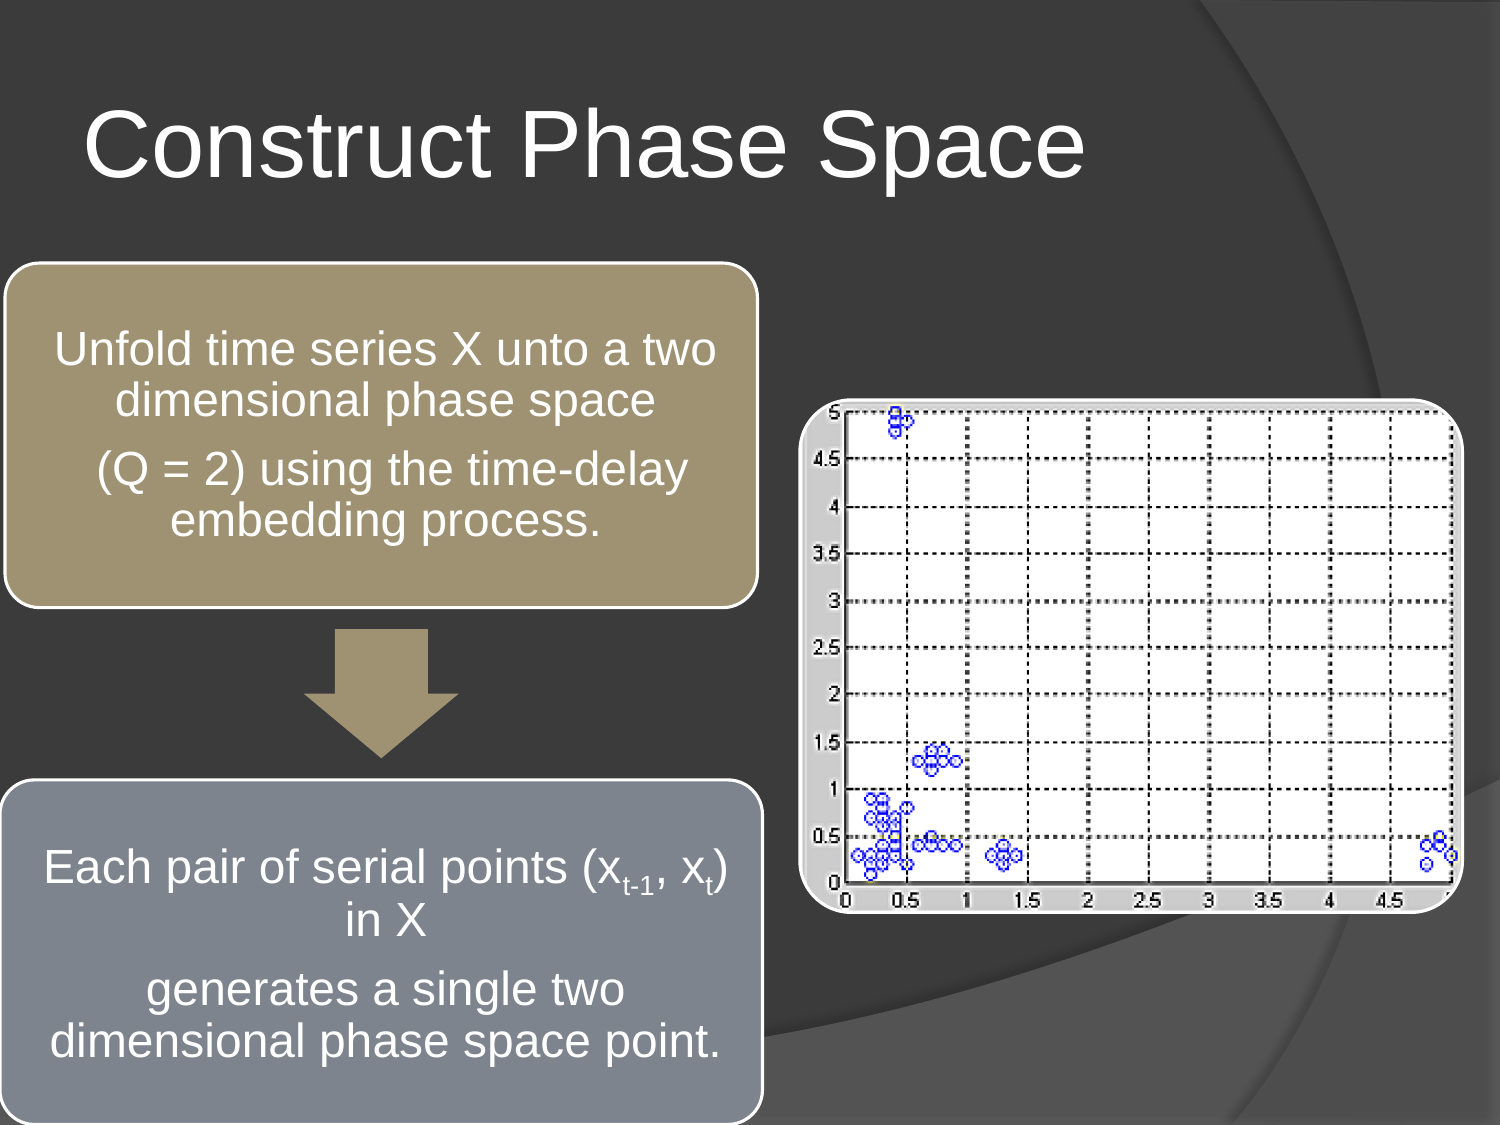

# Construct Phase Space
Unfold time series X unto a two dimensional phase space
 (Q = 2) using the time-delay embedding process.

Each pair of serial points (xt-1, xt) in X
generates a single two dimensional phase space point.